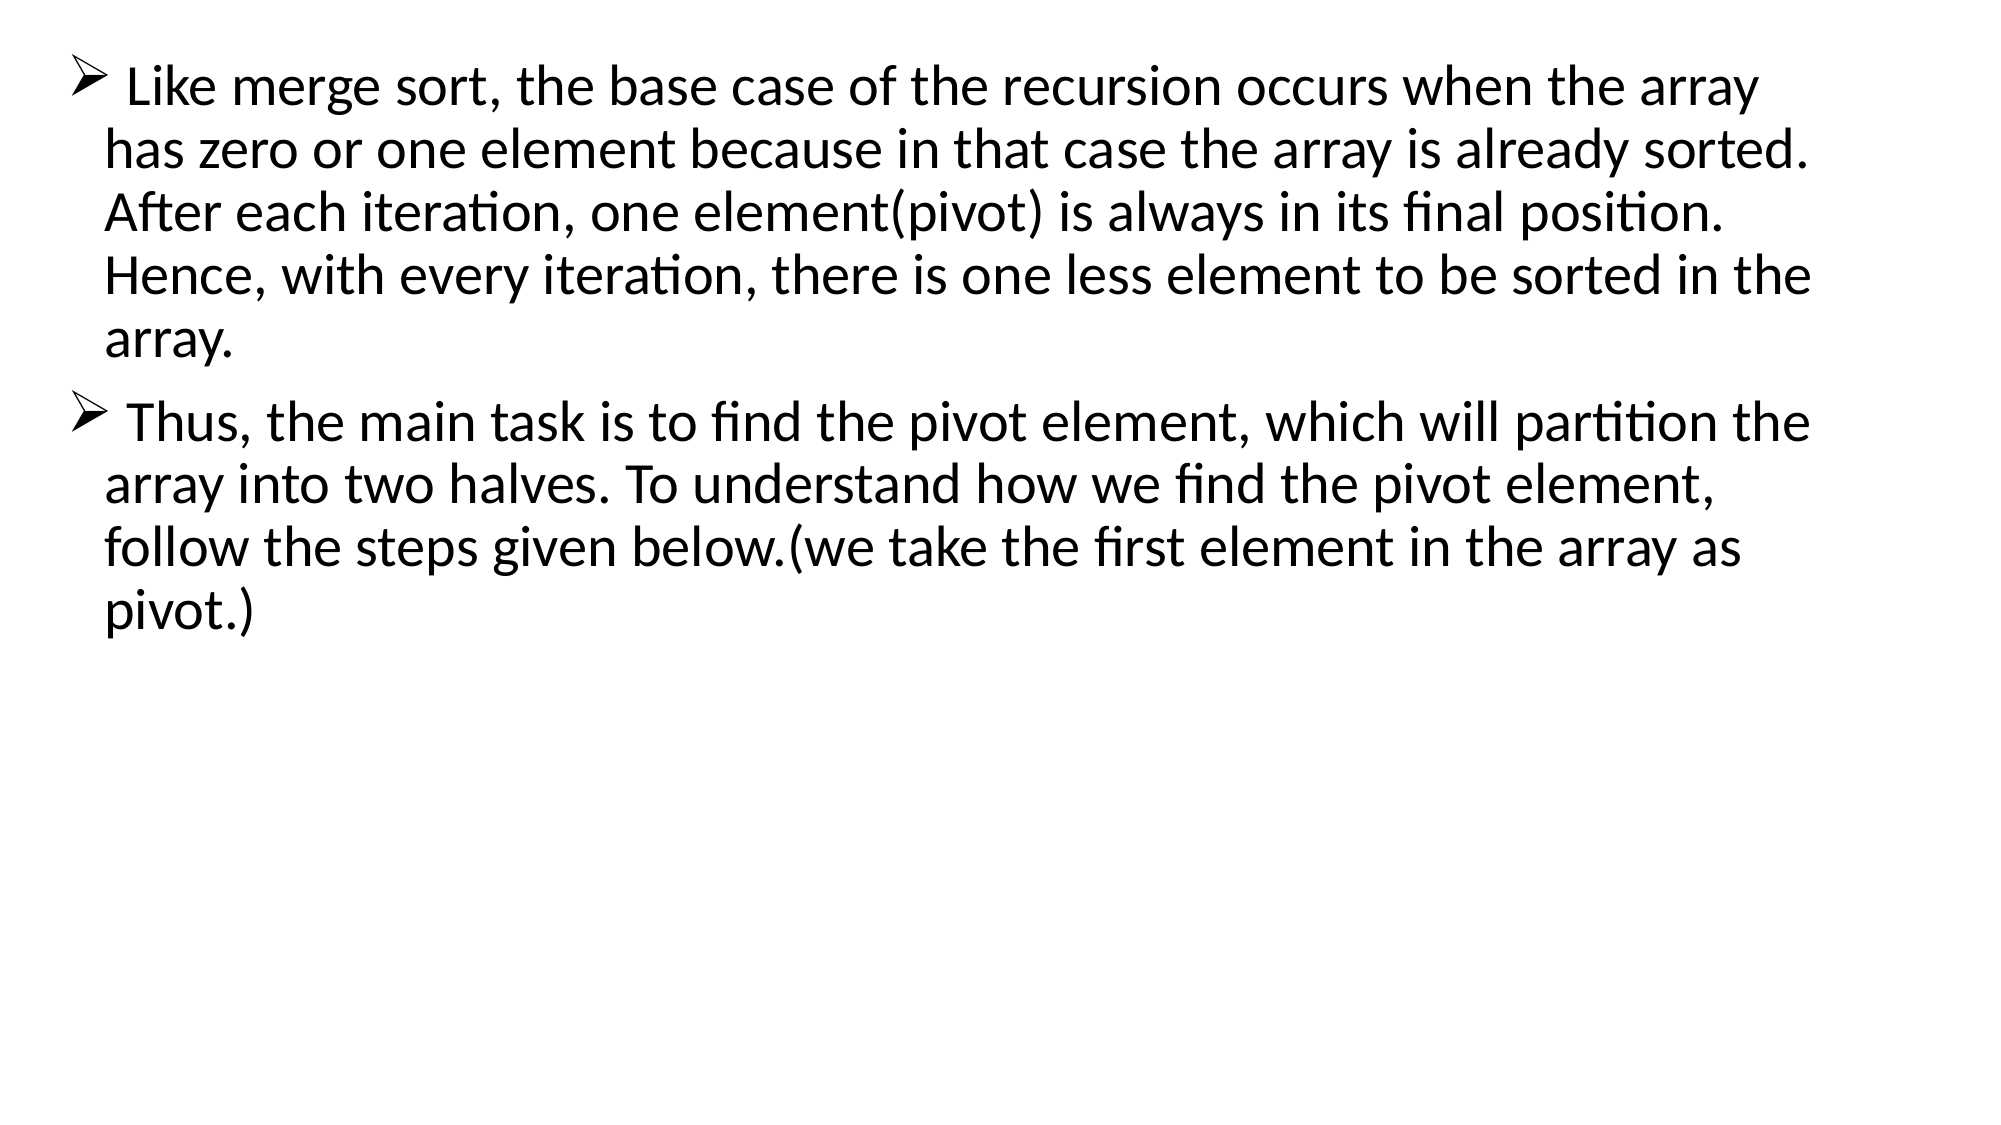

Like merge sort, the base case of the recursion occurs when the array has zero or one element because in that case the array is already sorted. After each iteration, one element(pivot) is always in its final position. Hence, with every iteration, there is one less element to be sorted in the array.
 Thus, the main task is to find the pivot element, which will partition the array into two halves. To understand how we find the pivot element, follow the steps given below.(we take the first element in the array as pivot.)